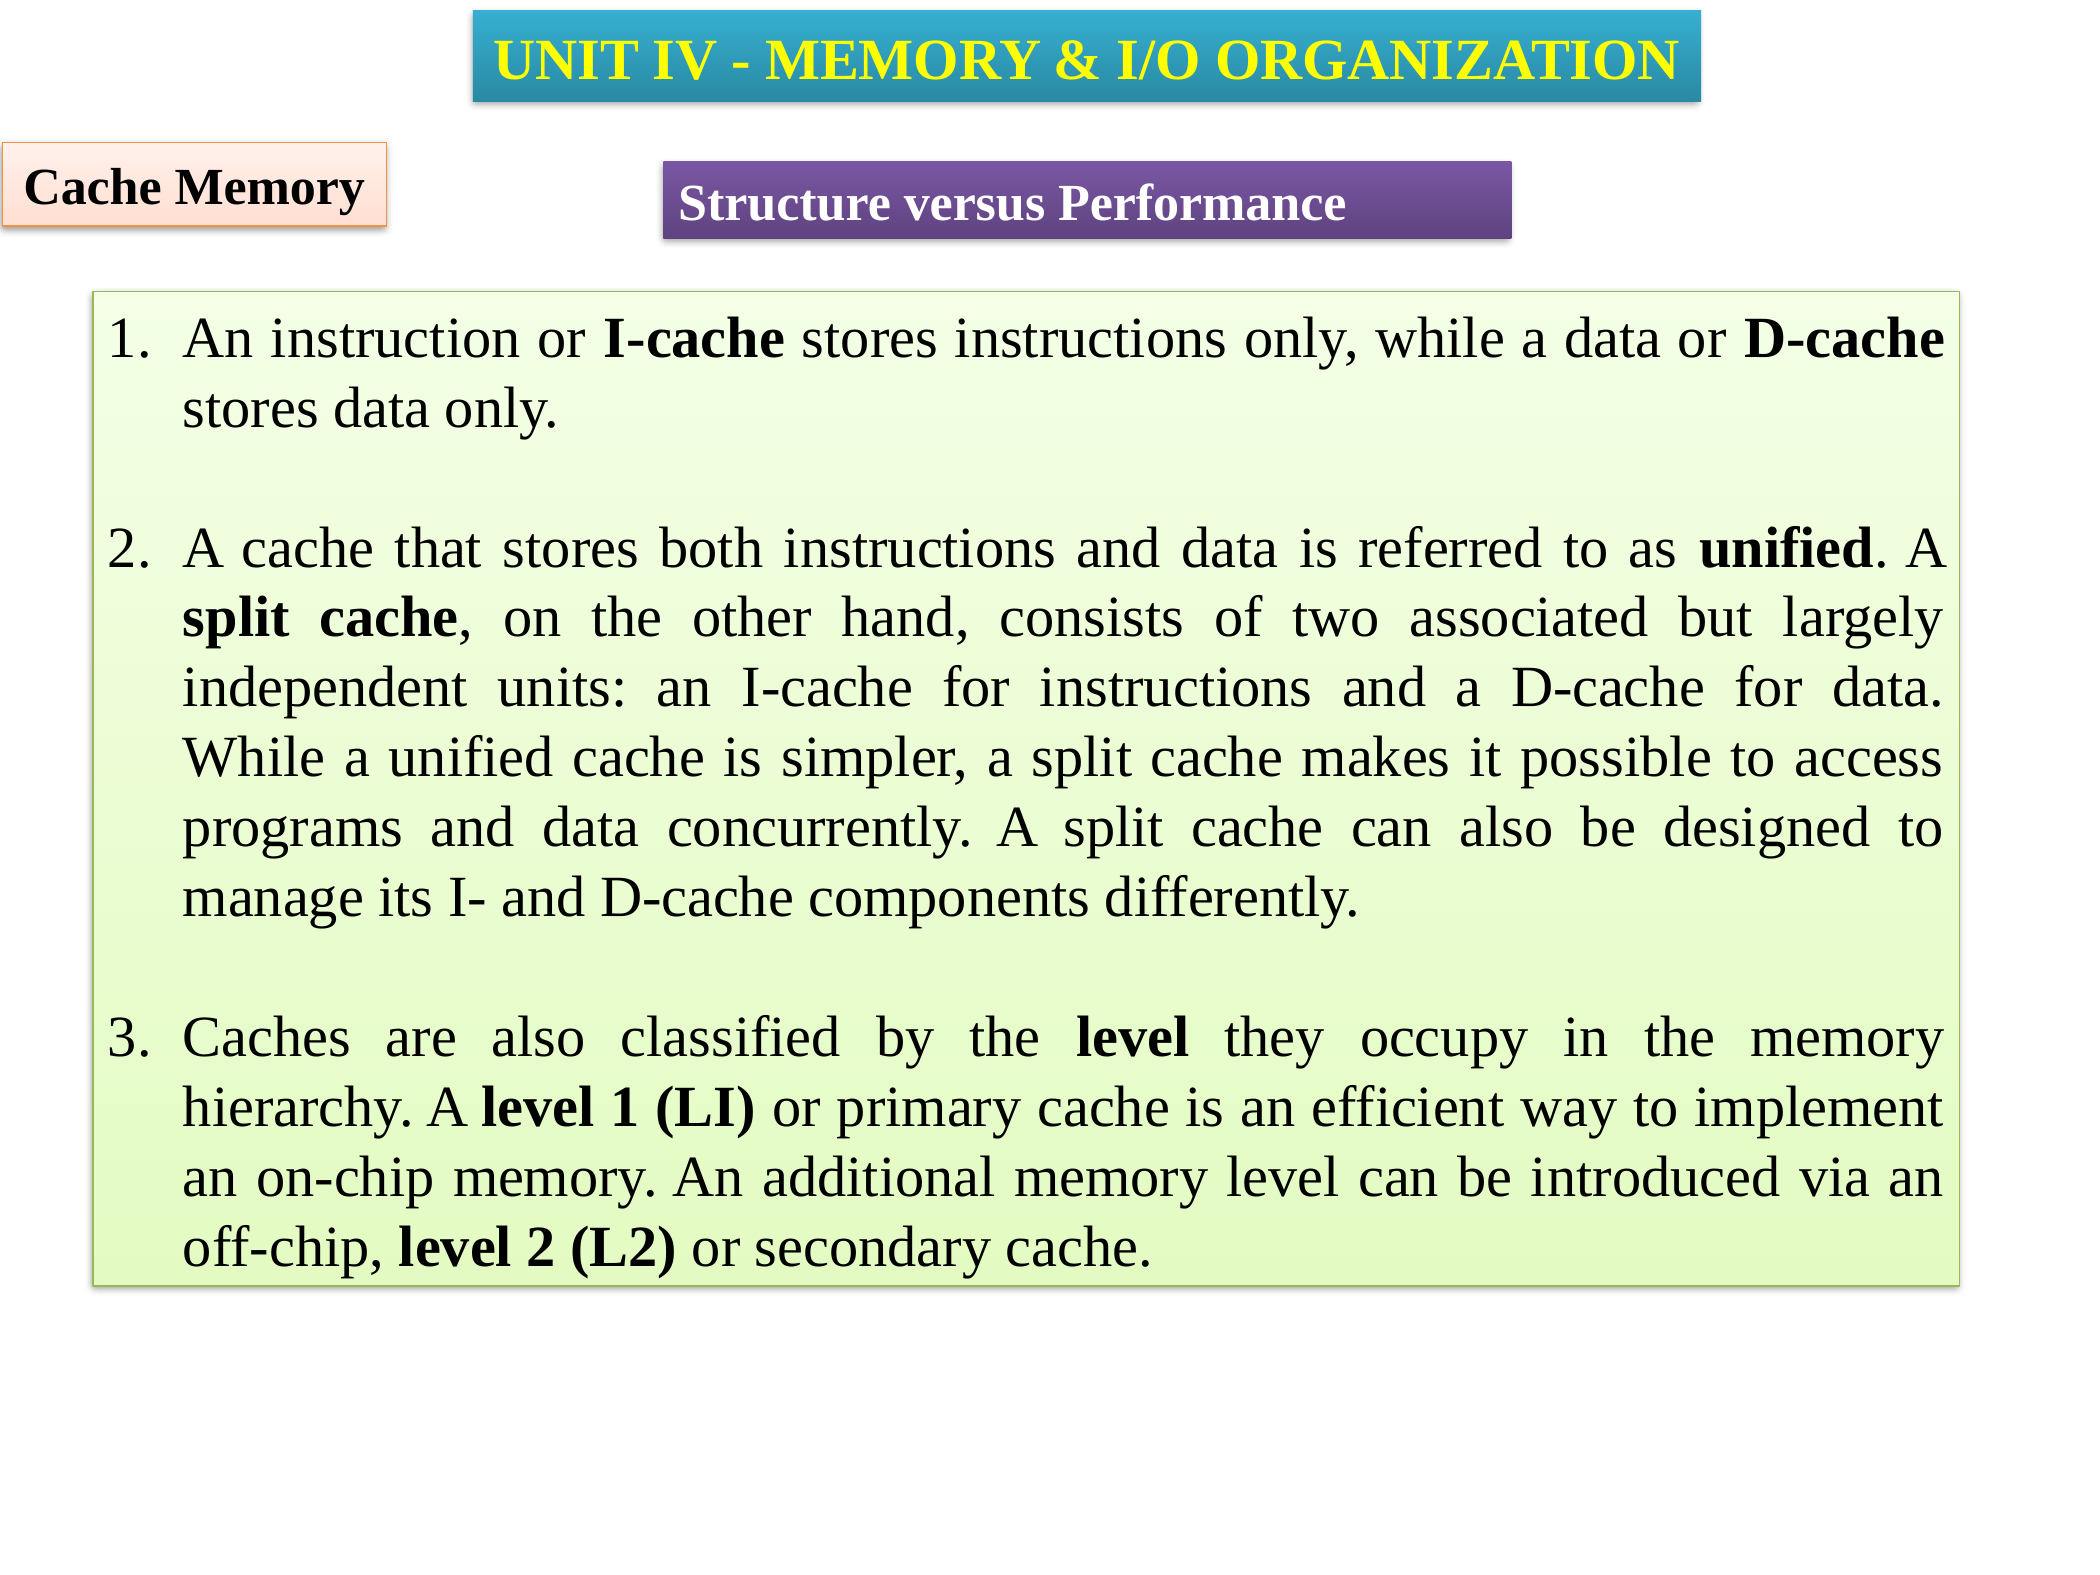

UNIT IV - MEMORY & I/O ORGANIZATION
Cache Memory
Structure versus Performance
An instruction or I-cache stores instructions only, while a data or D-cache stores data only.

A cache that stores both instructions and data is referred to as unified. A split cache, on the other hand, consists of two associated but largely independent units: an I-cache for instructions and a D-cache for data. While a unified cache is simpler, a split cache makes it possible to access programs and data concurrently. A split cache can also be designed to manage its I- and D-cache components differently.

Caches are also classified by the level they occupy in the memory hierarchy. A level 1 (LI) or primary cache is an efficient way to implement an on-chip memory. An additional memory level can be introduced via an off-chip, level 2 (L2) or secondary cache.